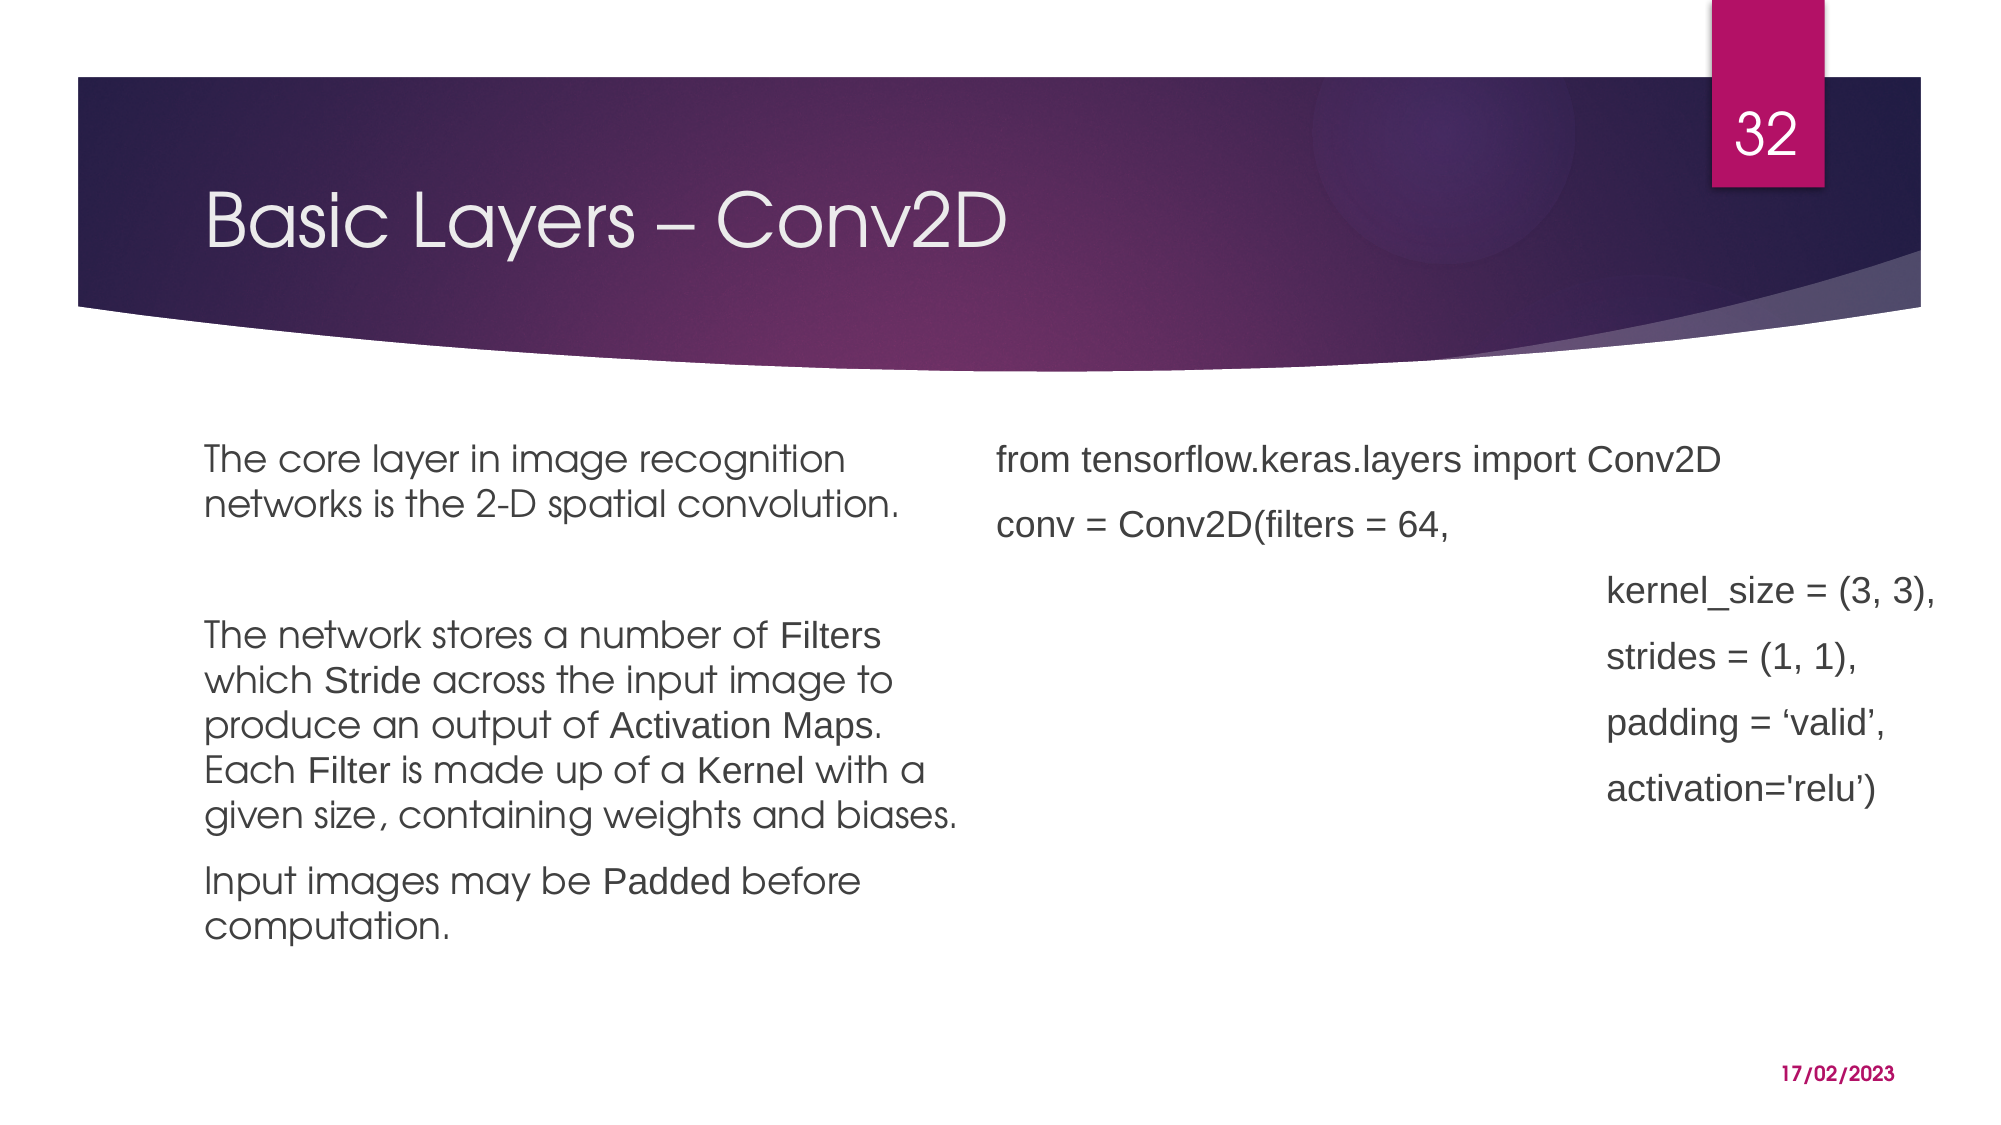

32
# Basic Layers – Conv2D
The core layer in image recognition networks is the 2-D spatial convolution.

The network stores a number of Filters which Stride across the input image to produce an output of Activation Maps. Each Filter is made up of a Kernel with a given size, containing weights and biases.
Input images may be Padded before computation.
from tensorflow.keras.layers import Conv2D
conv = Conv2D(filters = 64,
				 kernel_size = (3, 3),
				 strides = (1, 1),
				 padding = ‘valid’,
				 activation='relu’)
17/02/2023